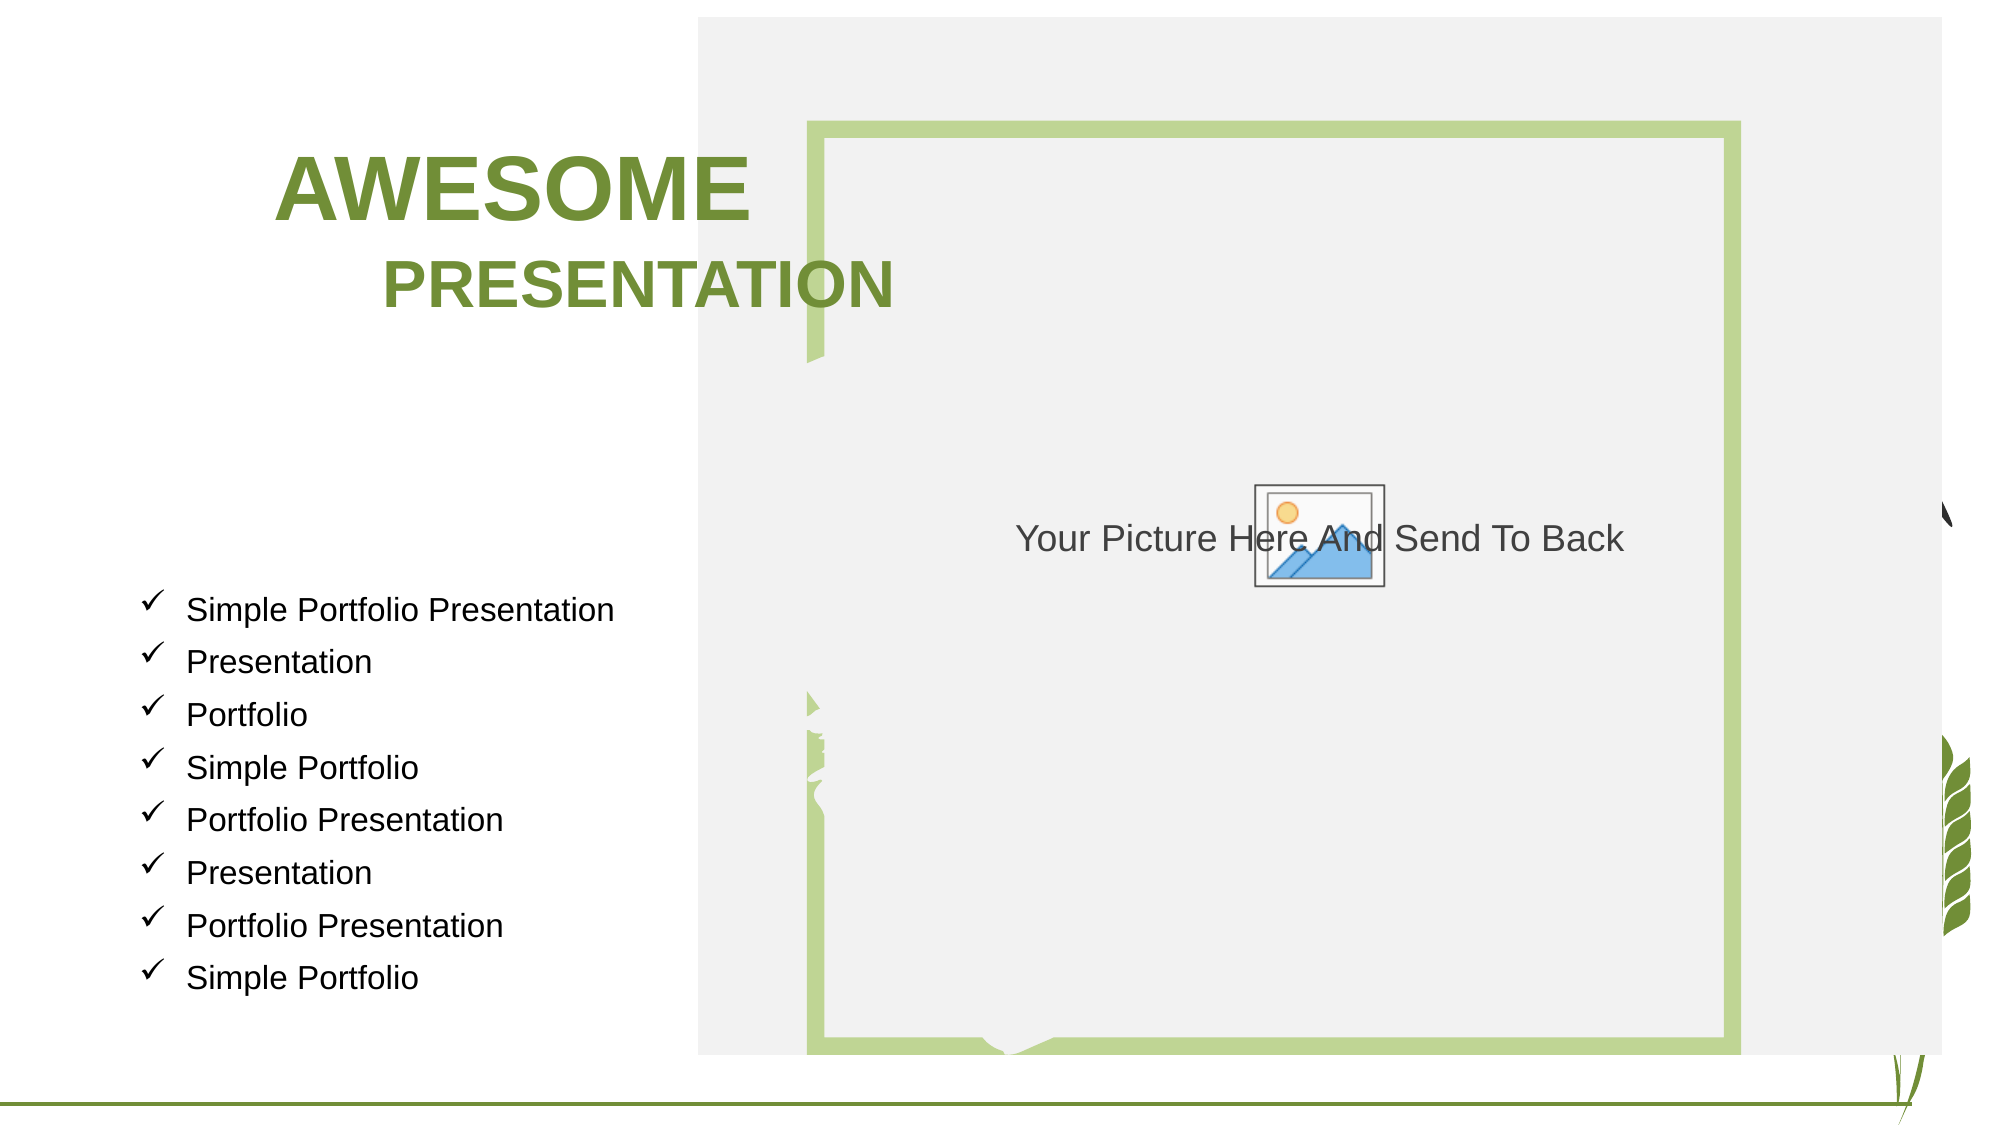

AWESOME

PRESENTATION
Simple Portfolio Presentation
Presentation
Portfolio
Simple Portfolio
Portfolio Presentation
Presentation
Portfolio Presentation
Simple Portfolio